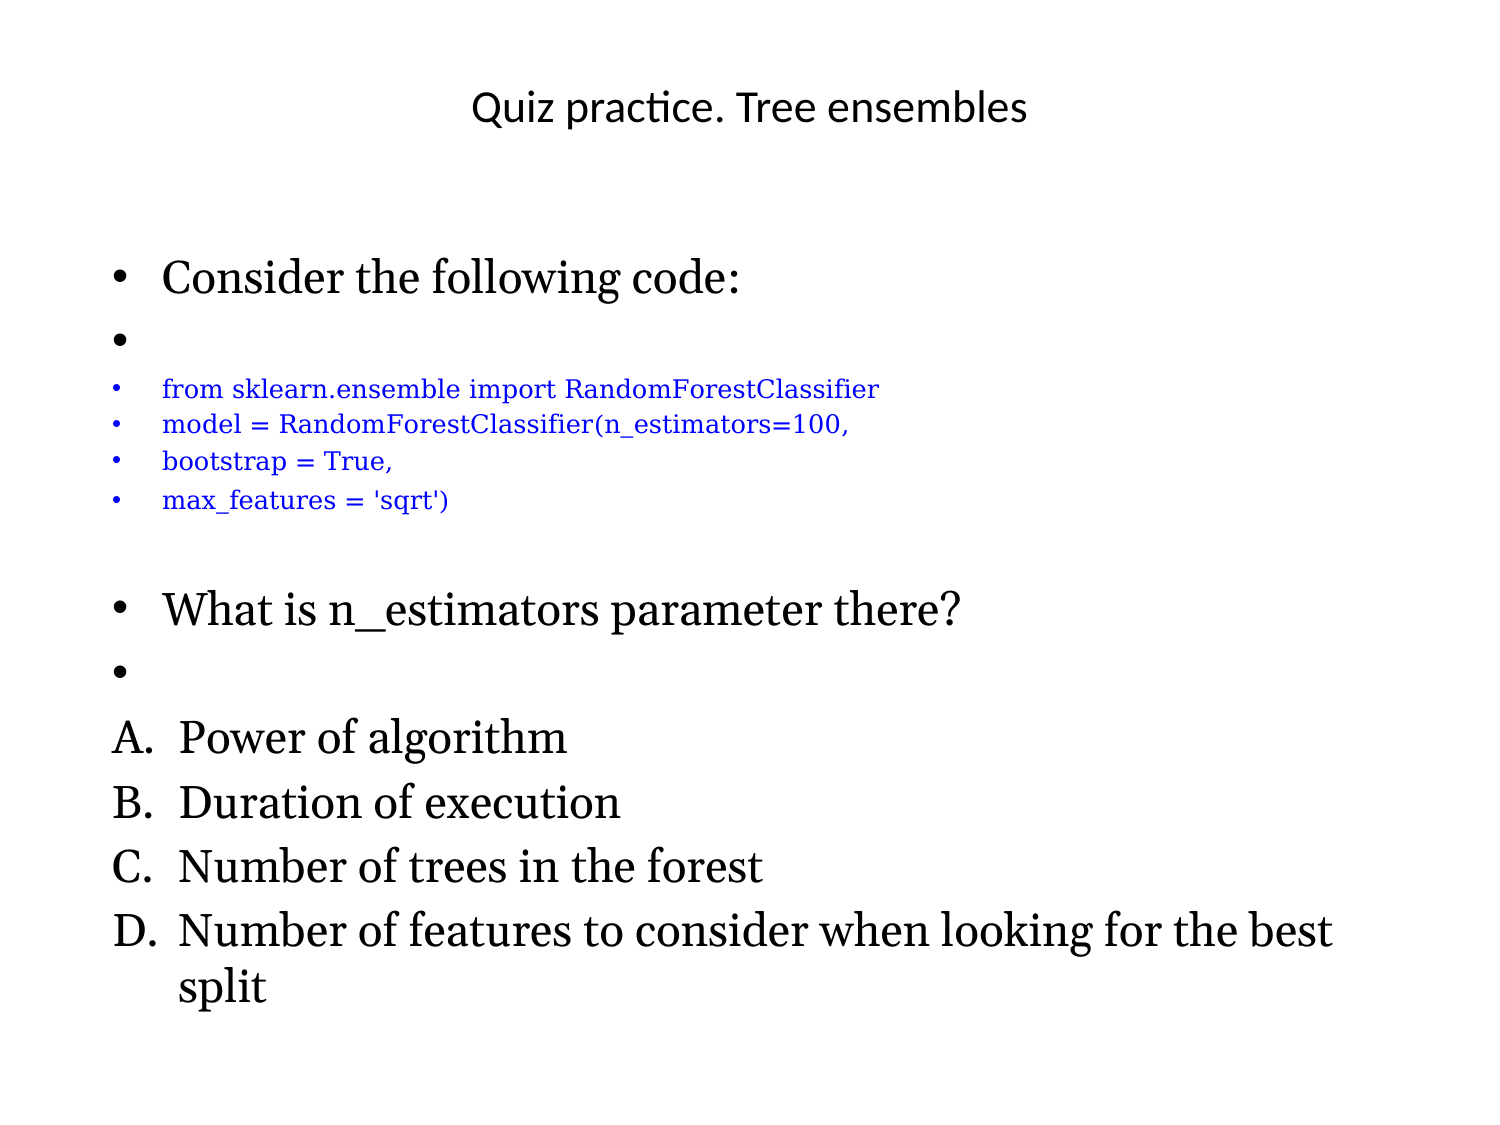

# Quiz practice. Tree ensembles
Consider the following code:

from sklearn.ensemble import RandomForestClassifier
model = RandomForestClassifier(n_estimators=100,
bootstrap = True,
max_features = 'sqrt')
What is n_estimators parameter there?

Power of algorithm
Duration of execution
Number of trees in the forest
Number of features to consider when looking for the best split